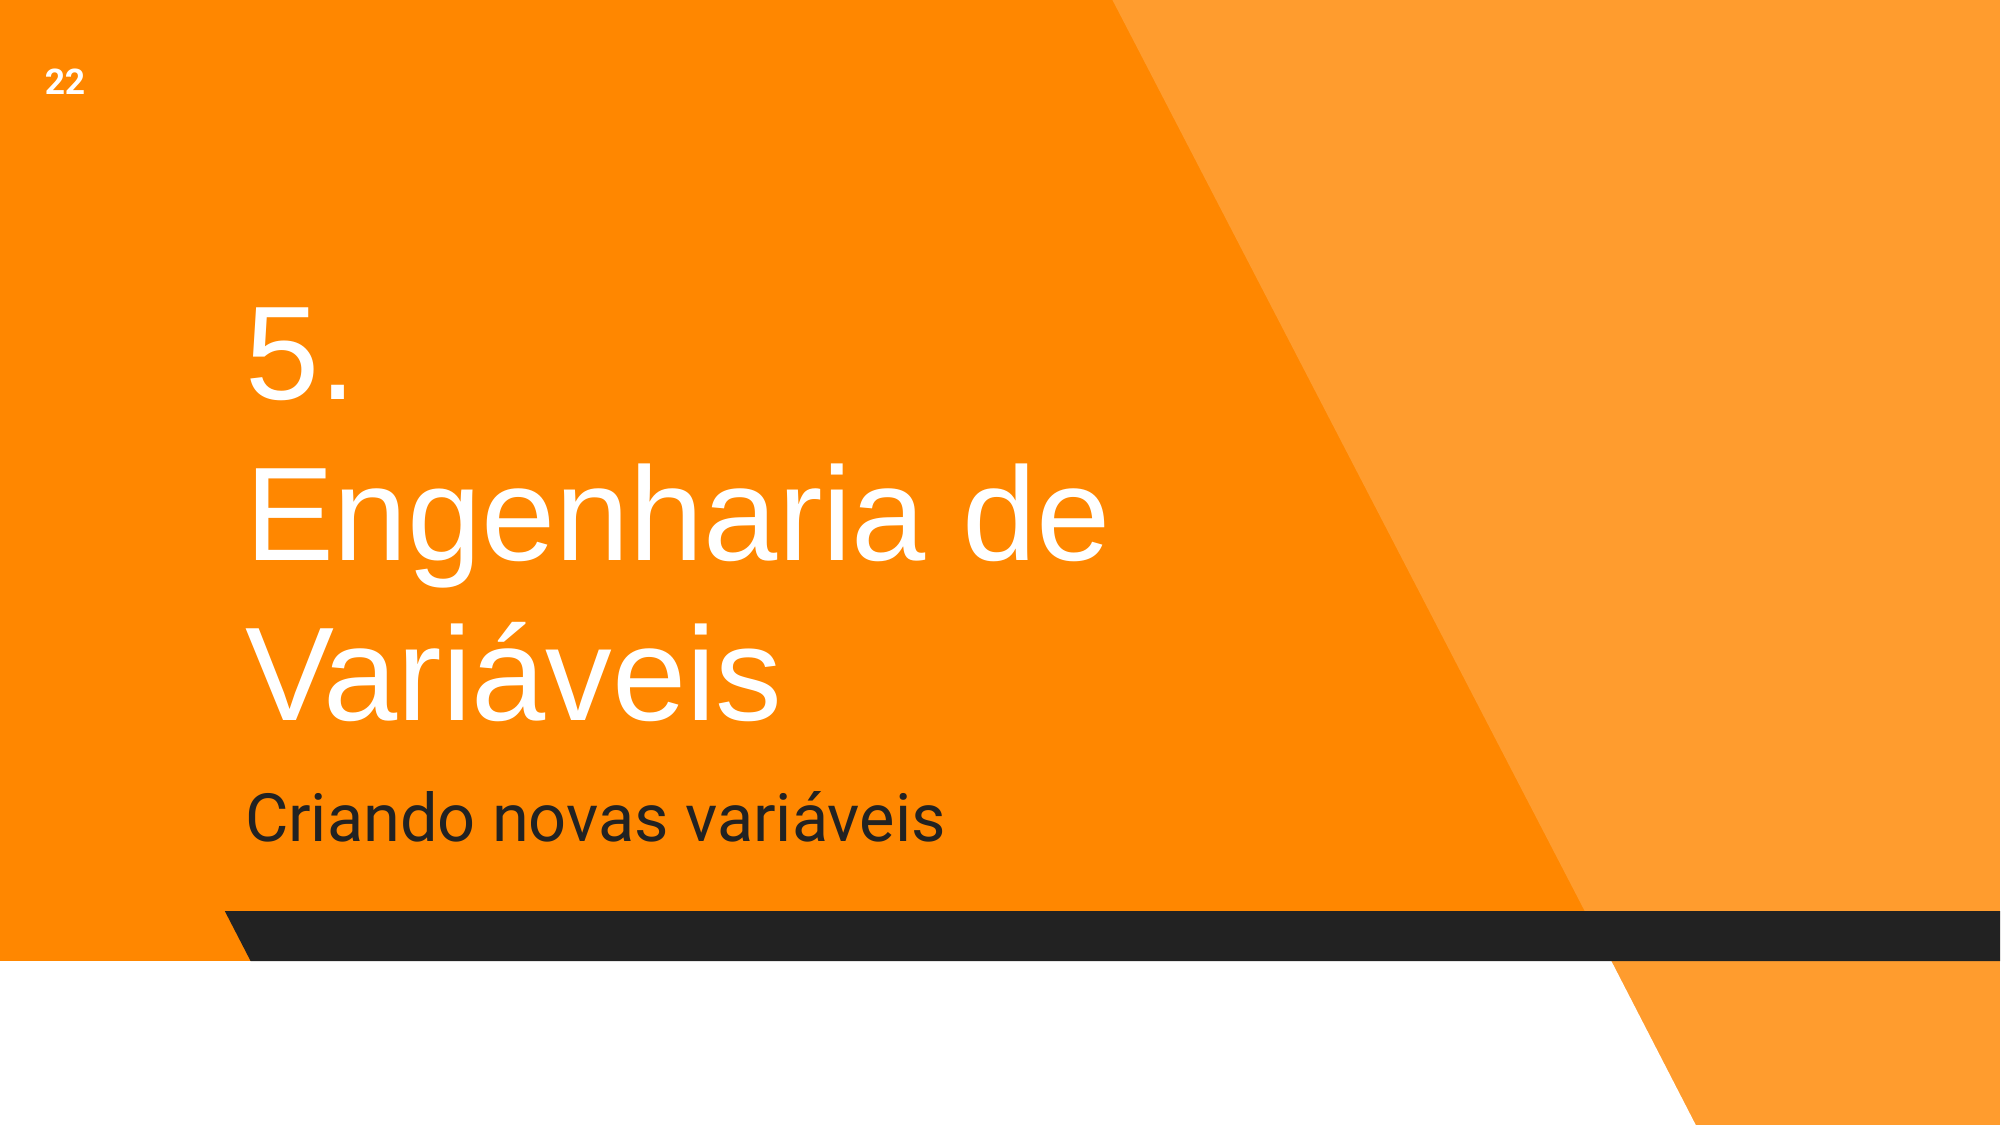

22
# 5.
Engenharia de Variáveis
Criando novas variáveis